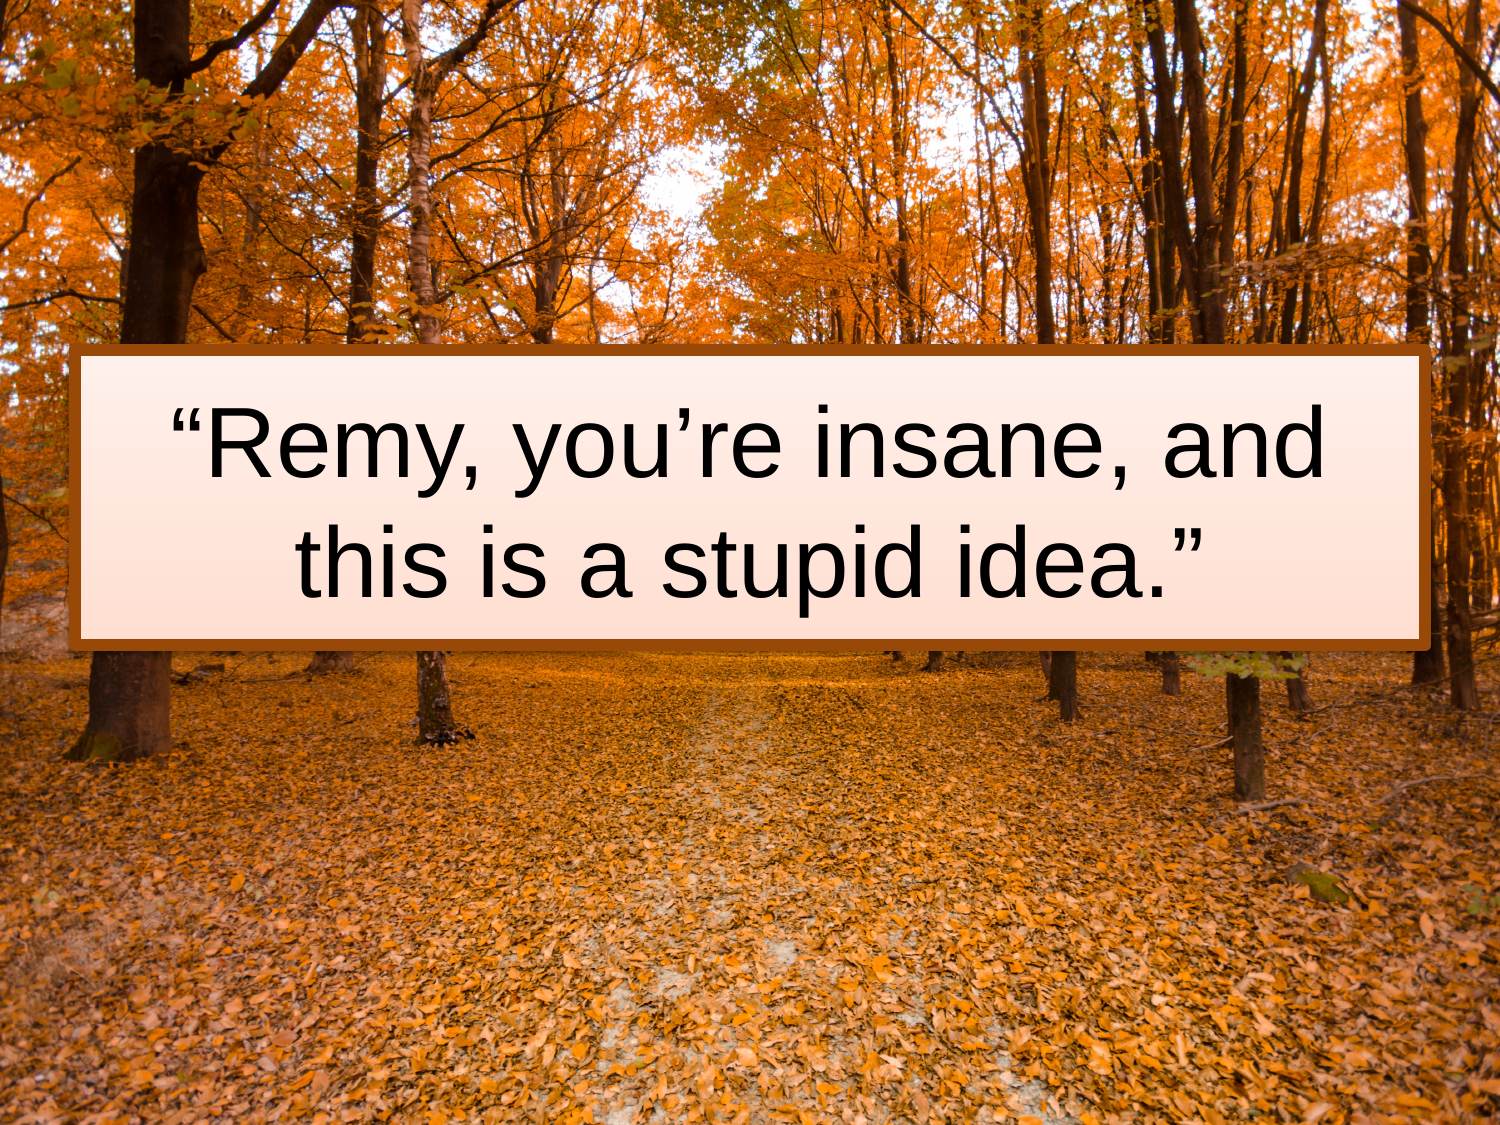

# “Remy, you’re insane, and this is a stupid idea.”